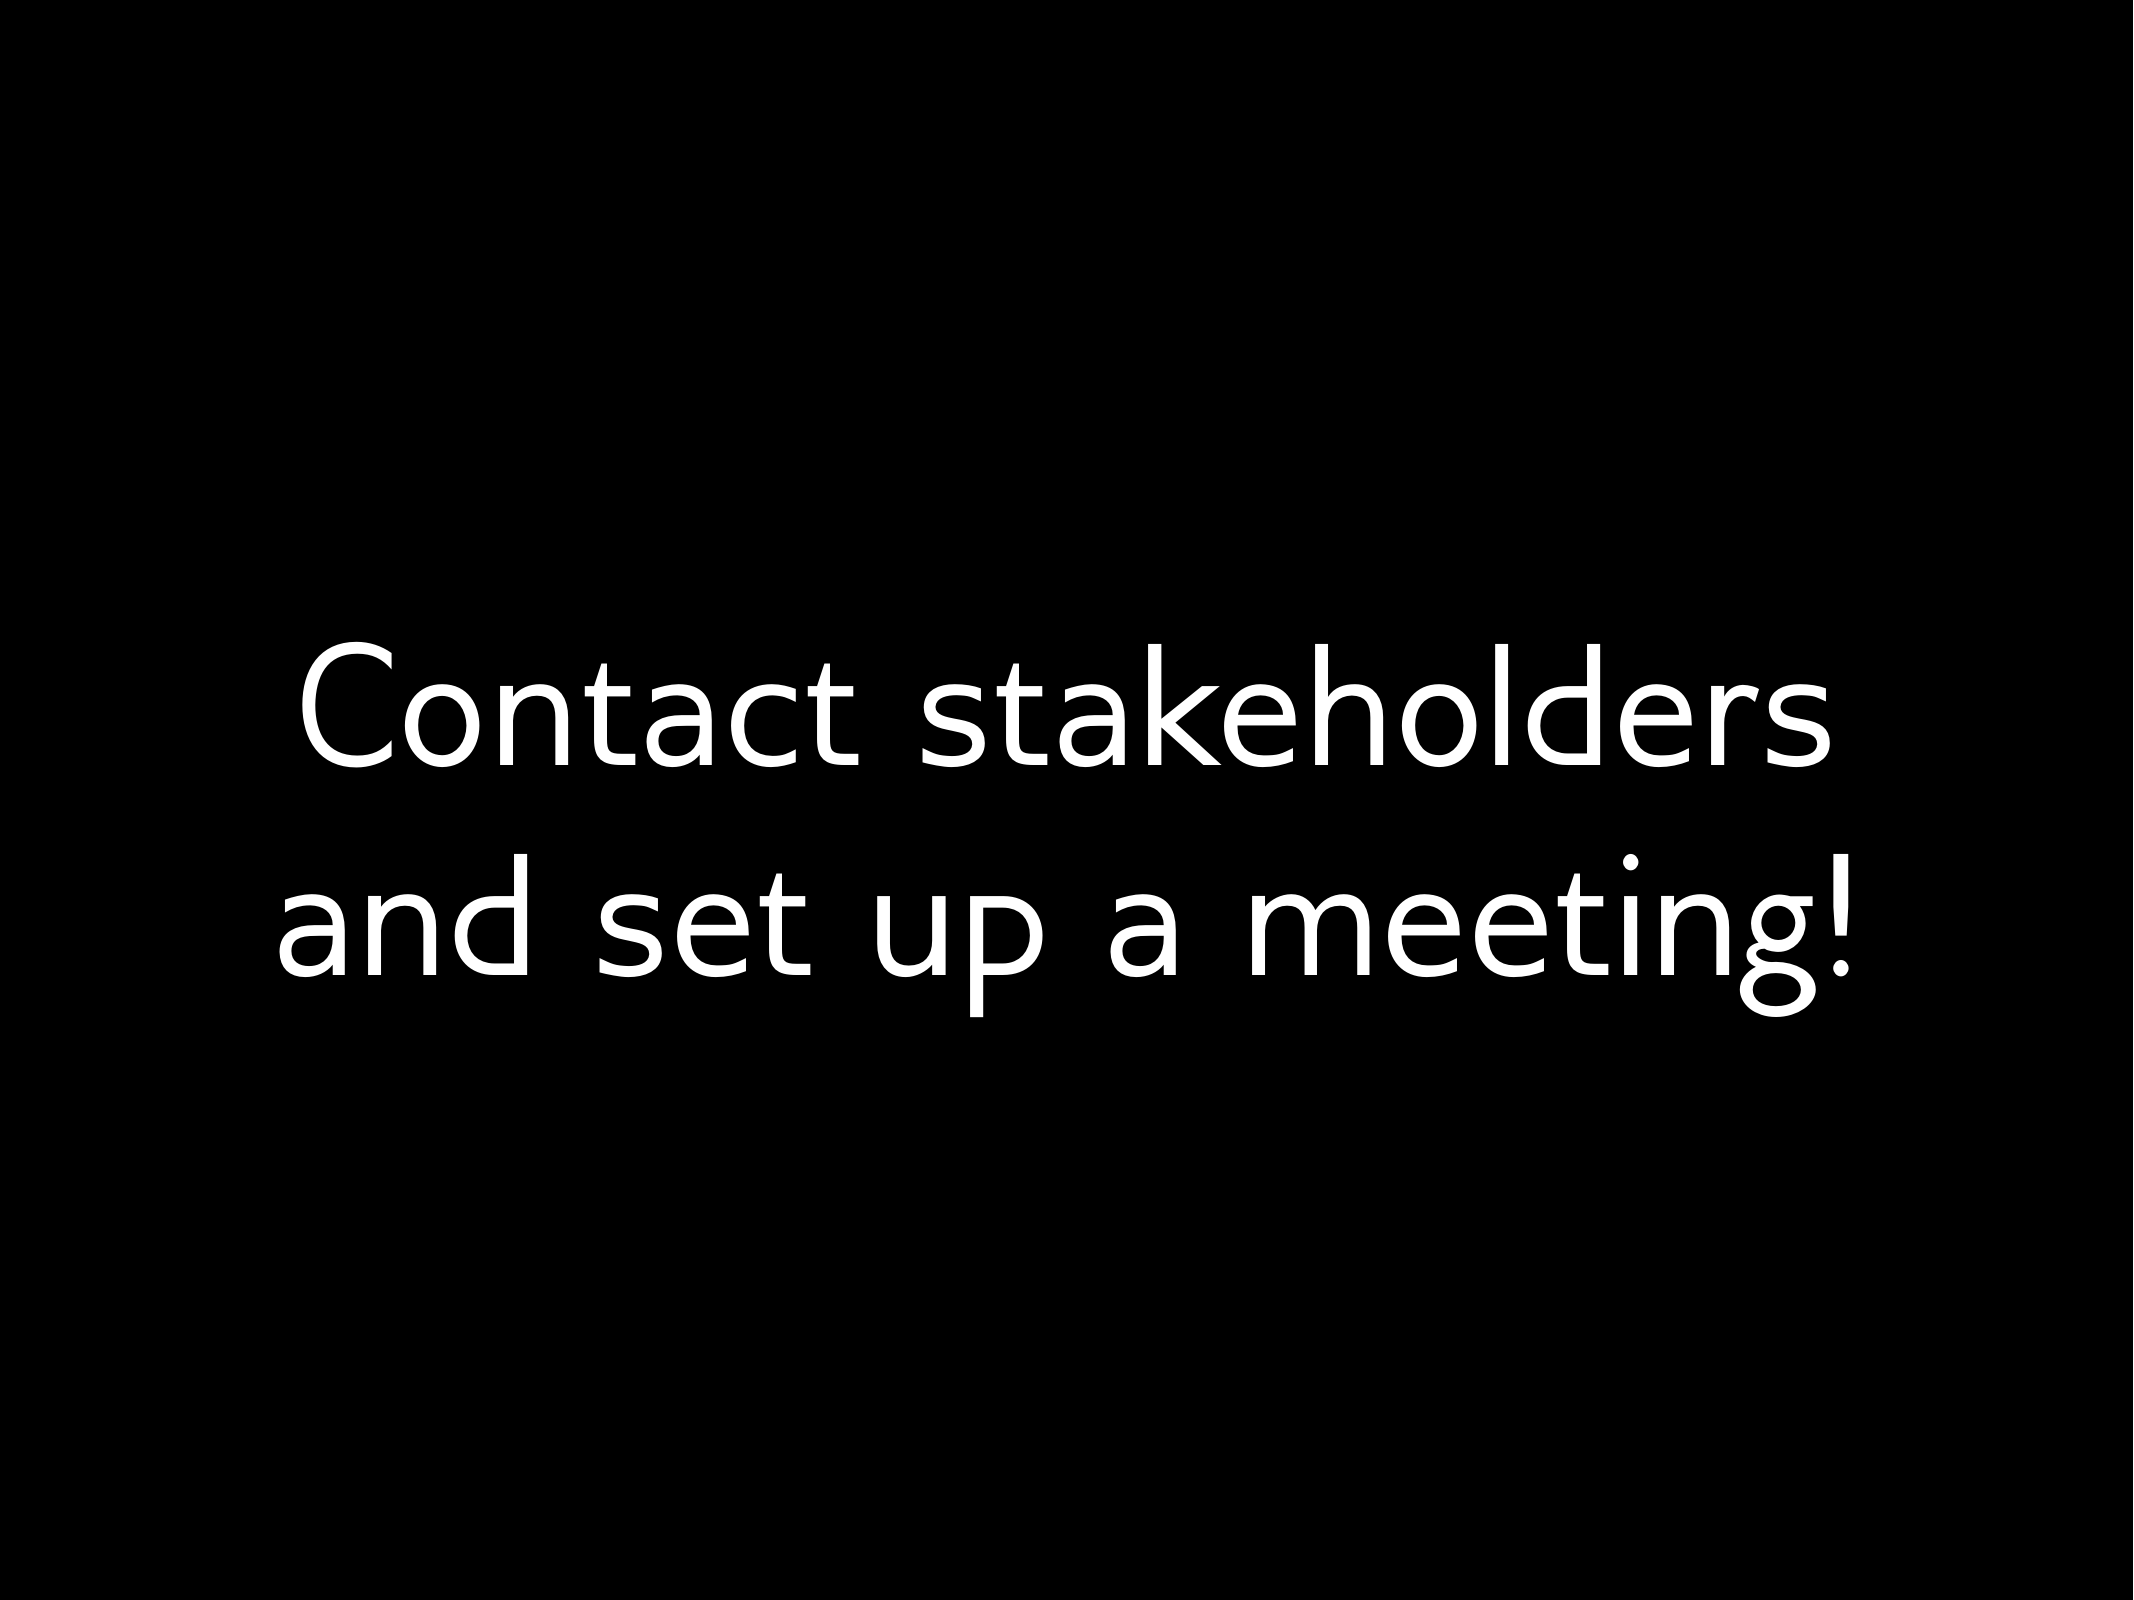

# Contact stakeholders and set up a meeting!